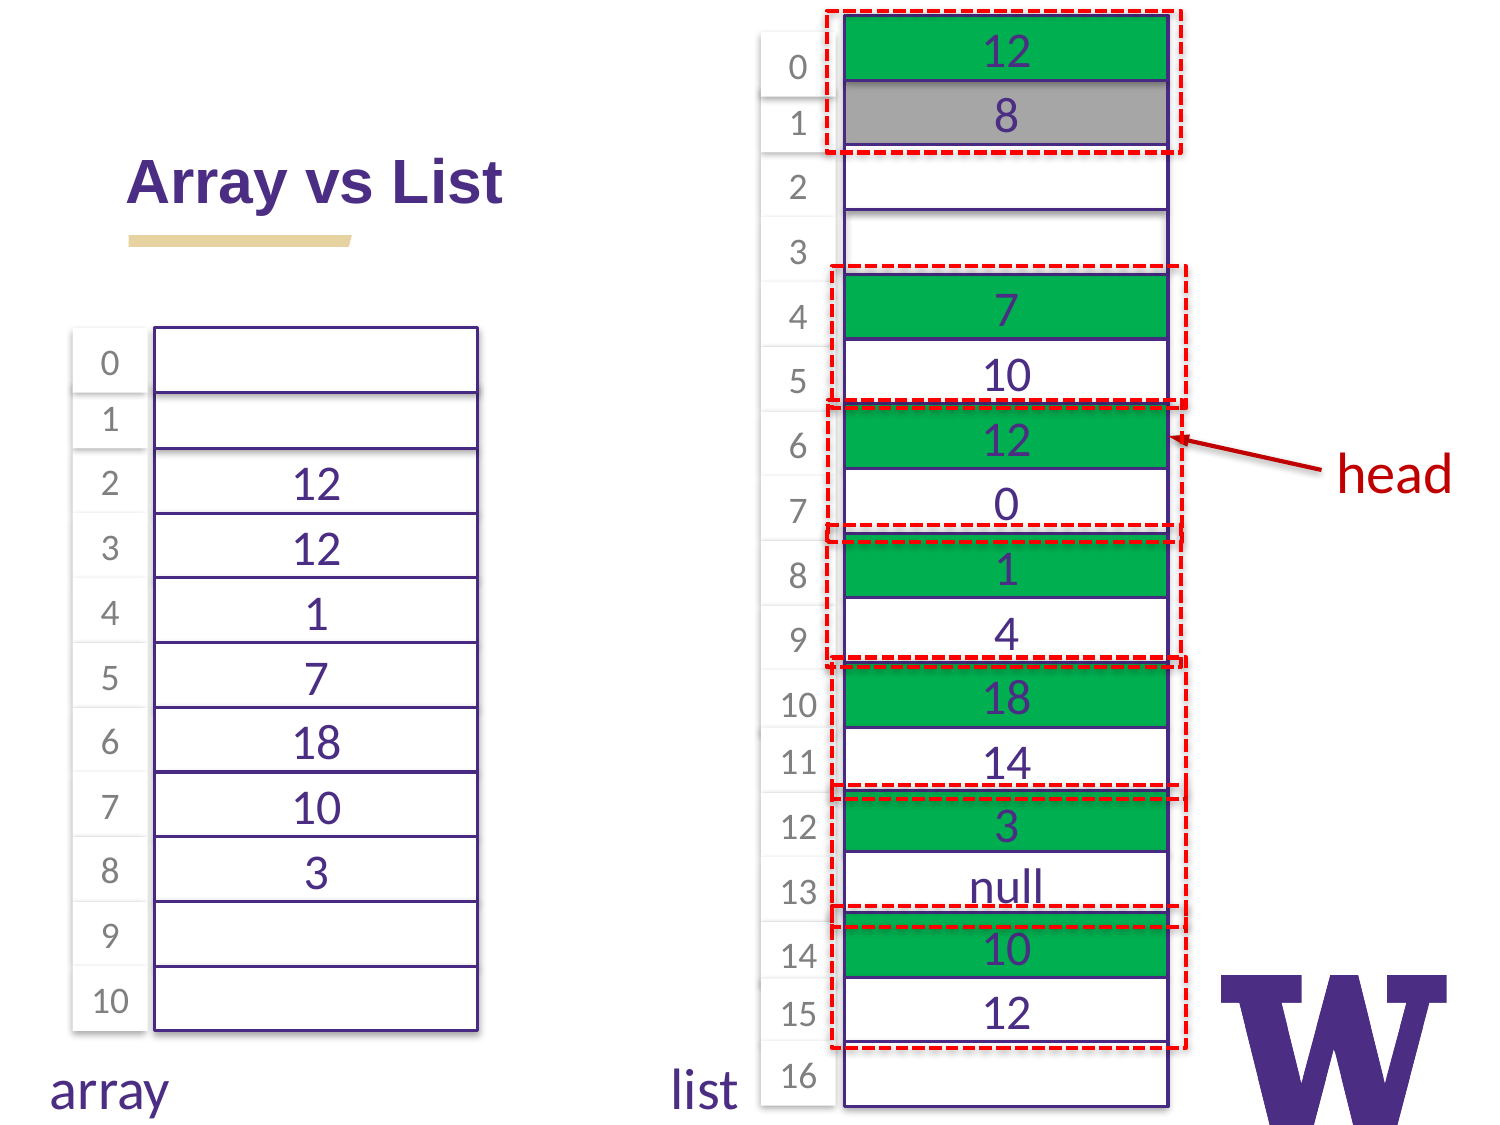

12
0
8
1

2

3
7
4
10
5
12
6
0
7
1
8
4
9
18
10
14
11
3
12
null
13
10
14
12
15
16

# Array vs List

0
1
2
3
4
5
6
7
8
9
10

head
12
12

1
7

18
10

3

array
list